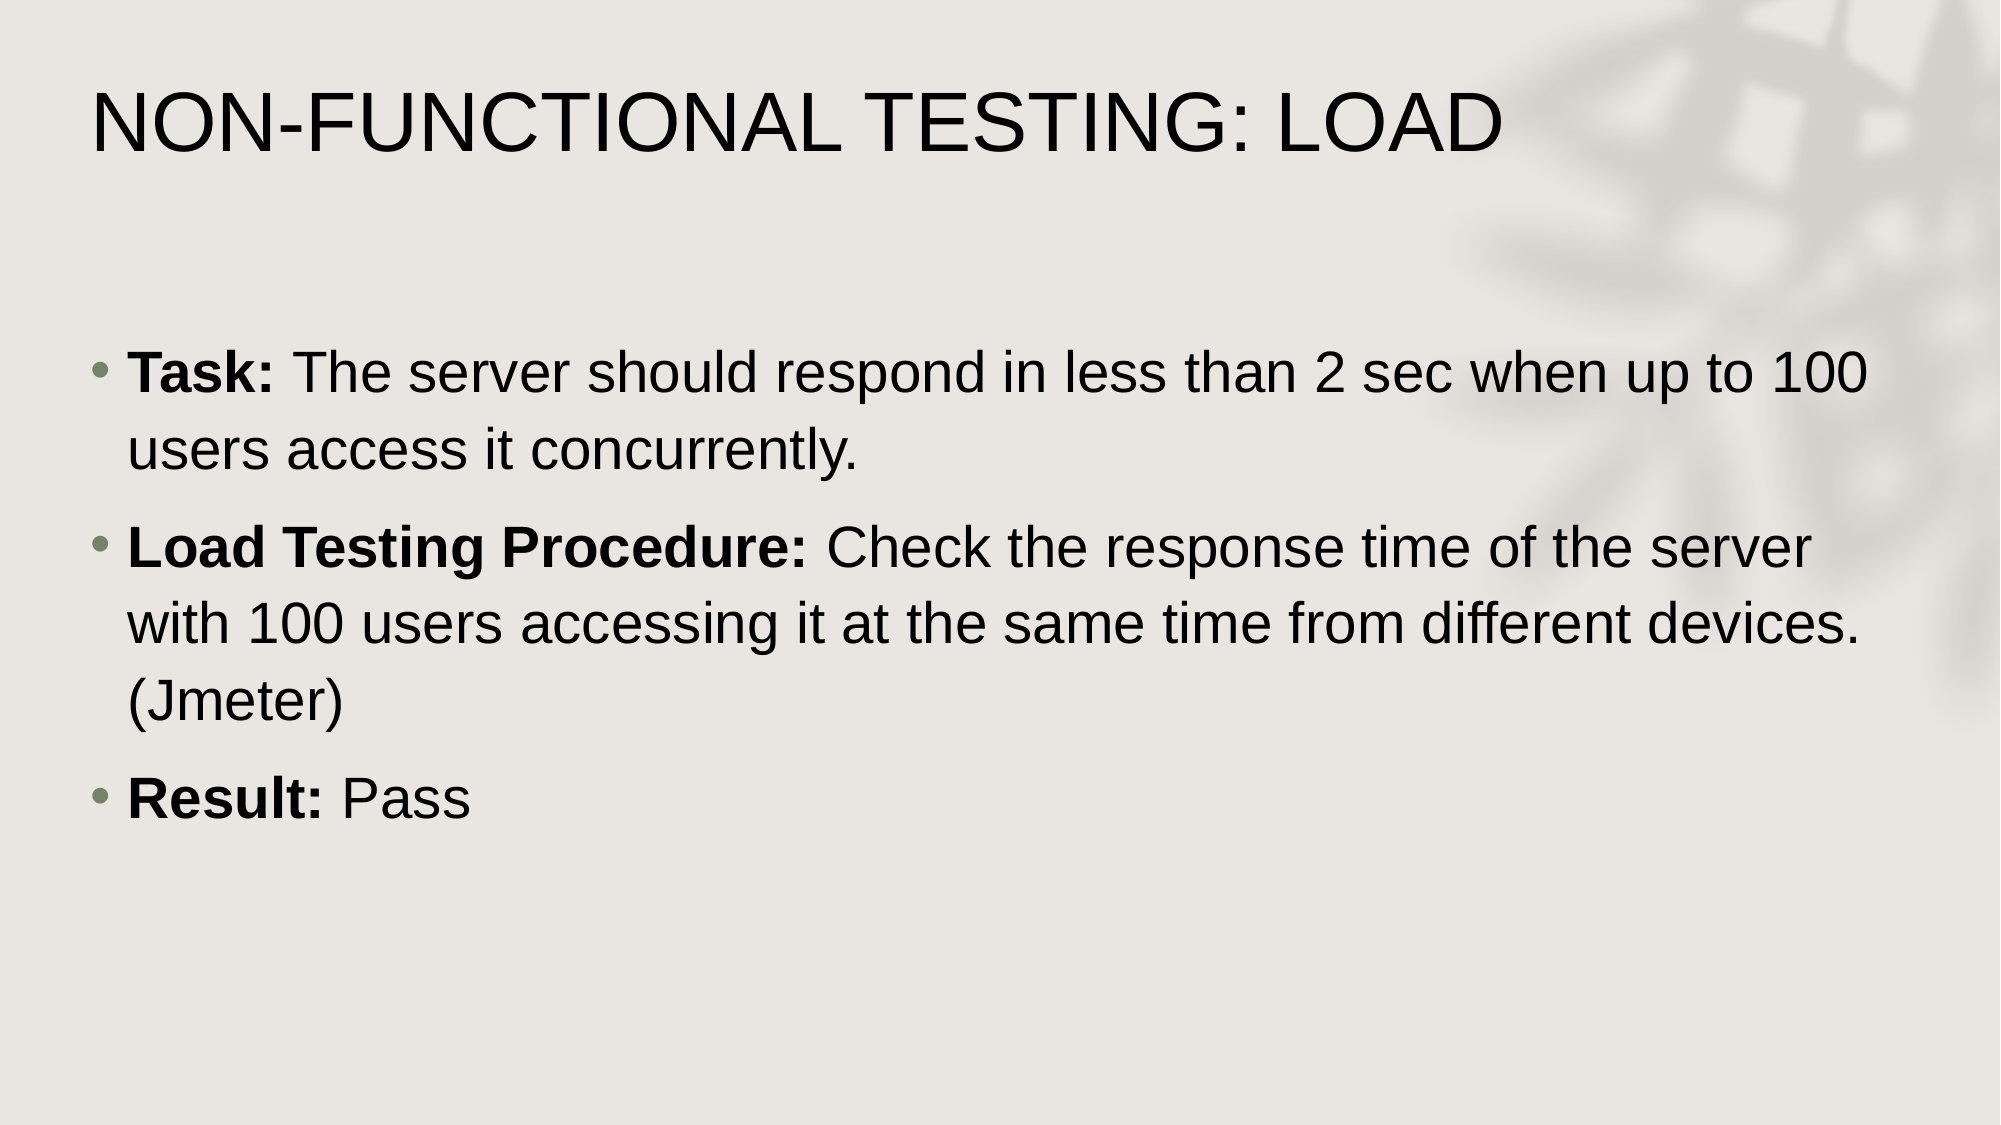

# NON-FUNCTIONAL TESTING: LOAD
Task: The server should respond in less than 2 sec when up to 100 users access it concurrently.
Load Testing Procedure: Check the response time of the server with 100 users accessing it at the same time from different devices. (Jmeter)
Result: Pass